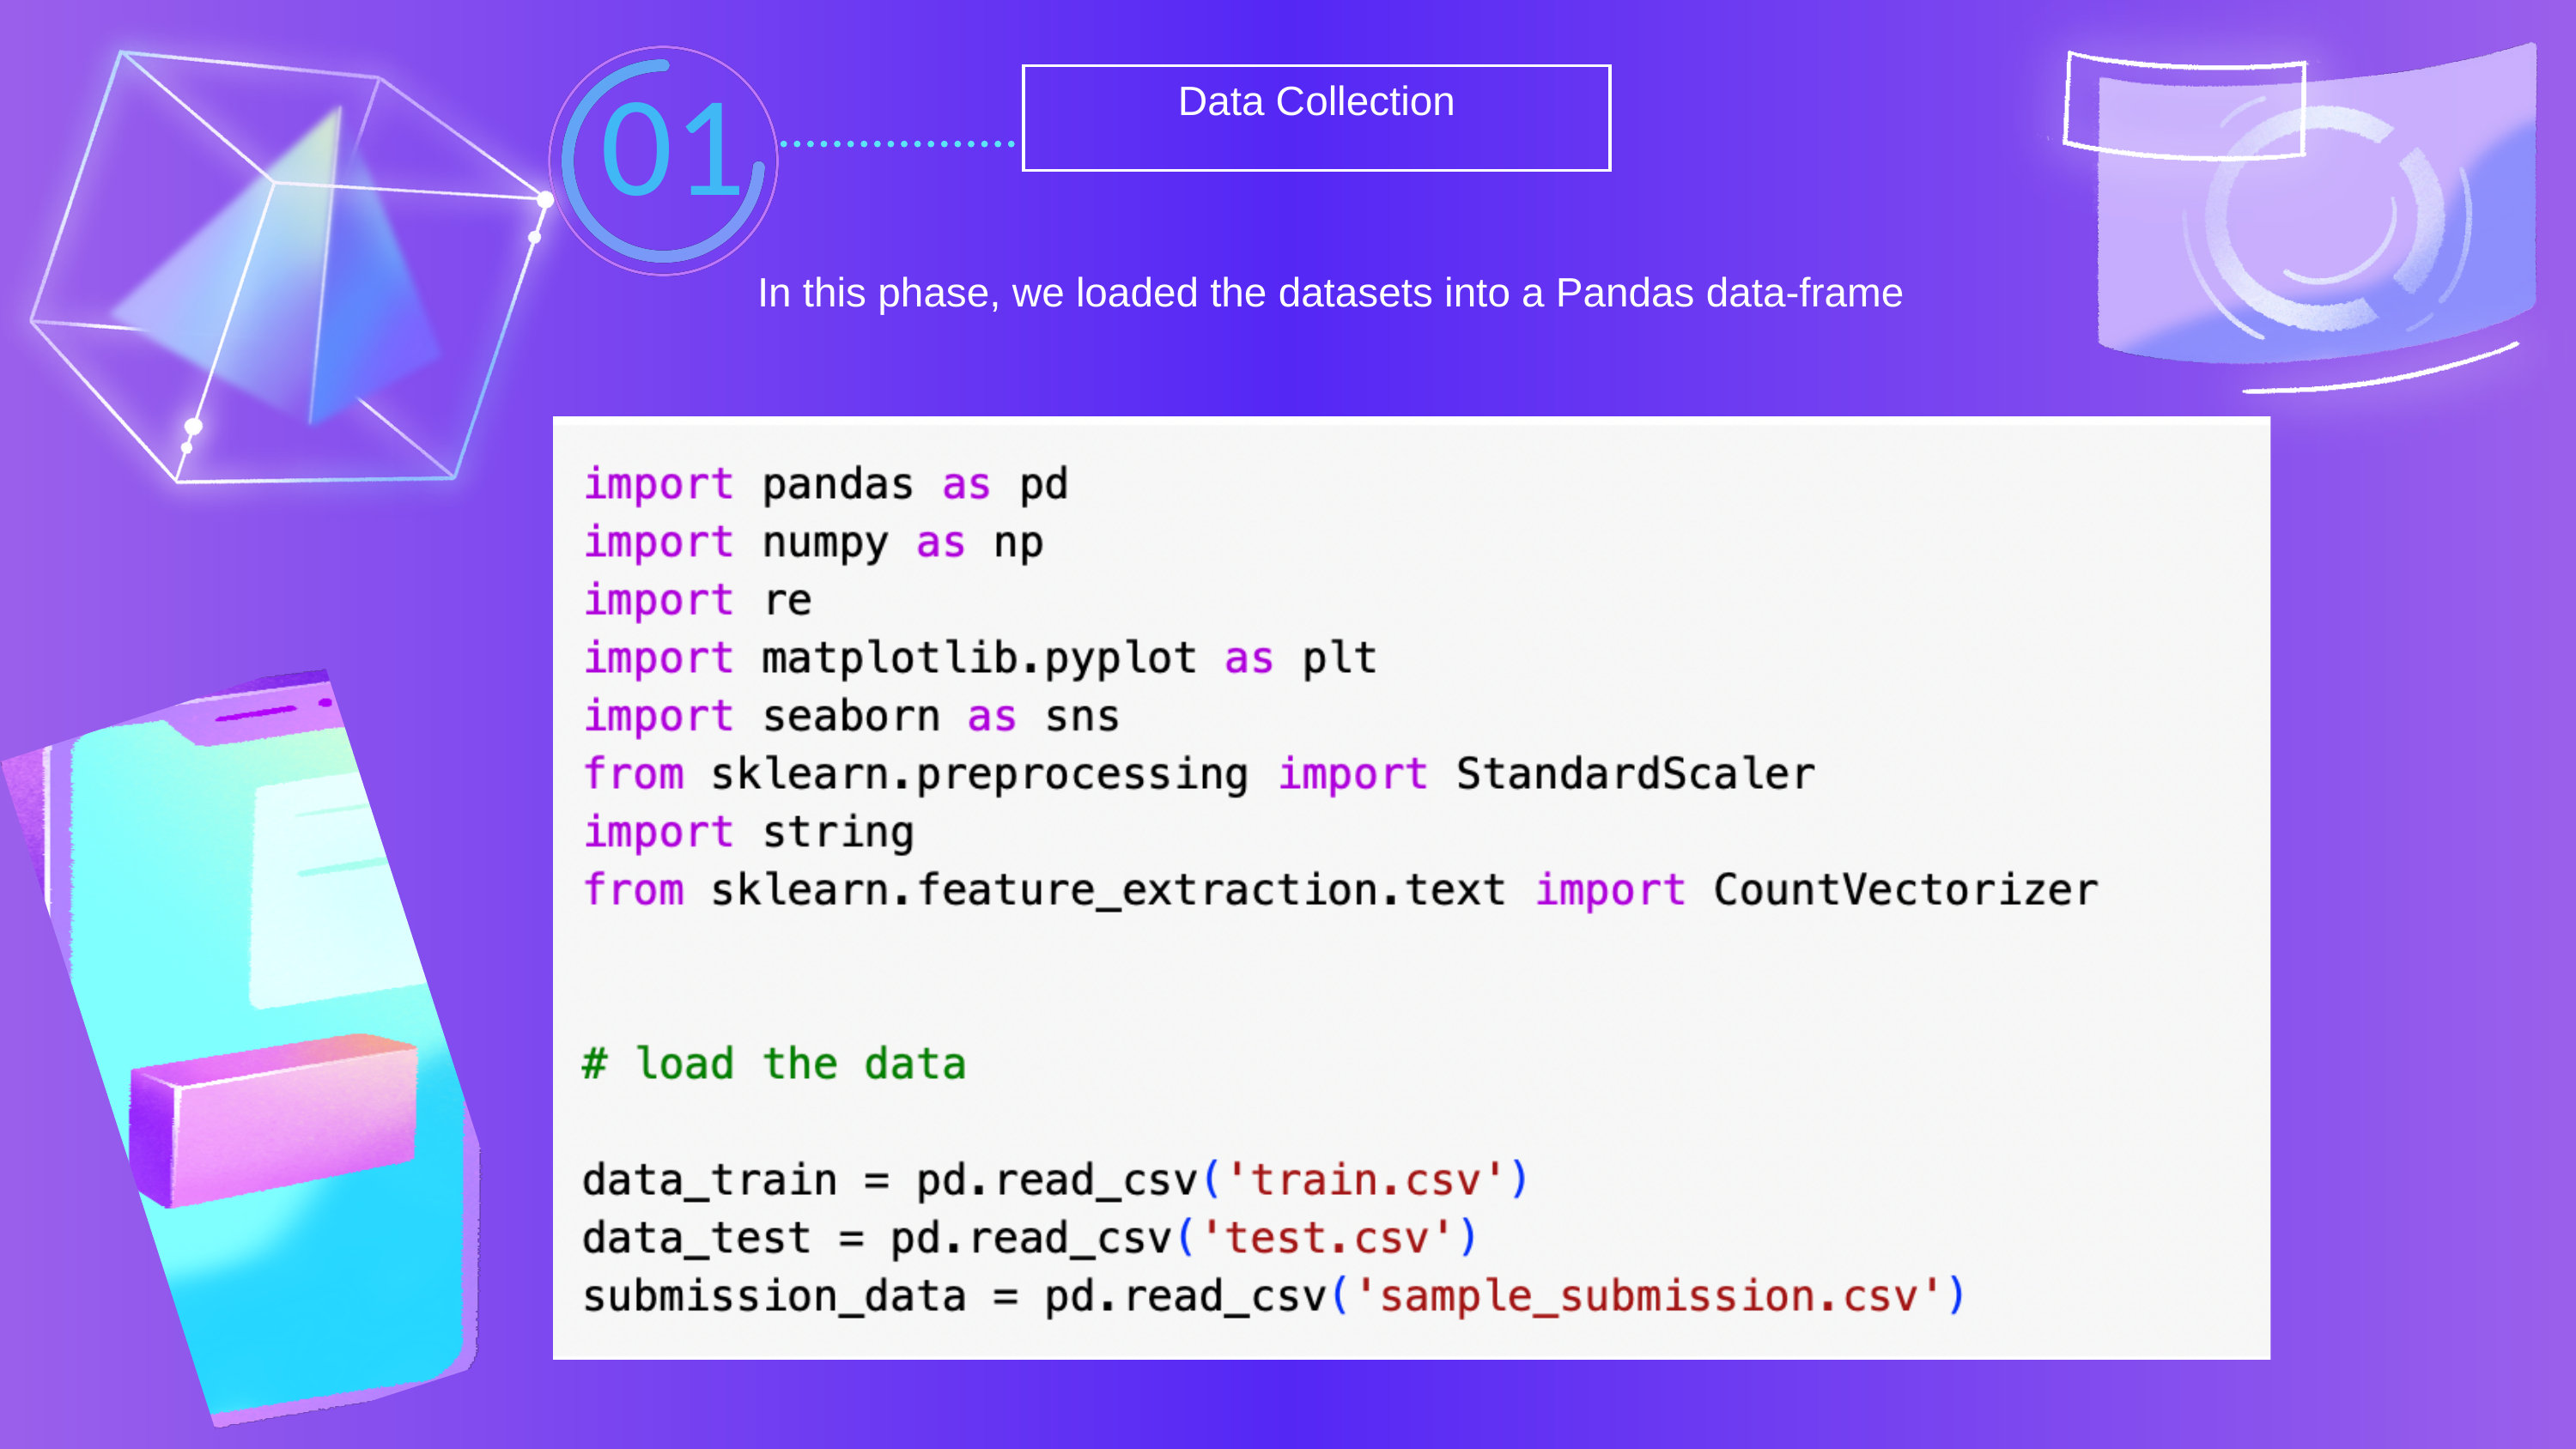

Data Collection
01

In this phase, we loaded the datasets into a Pandas data-frame